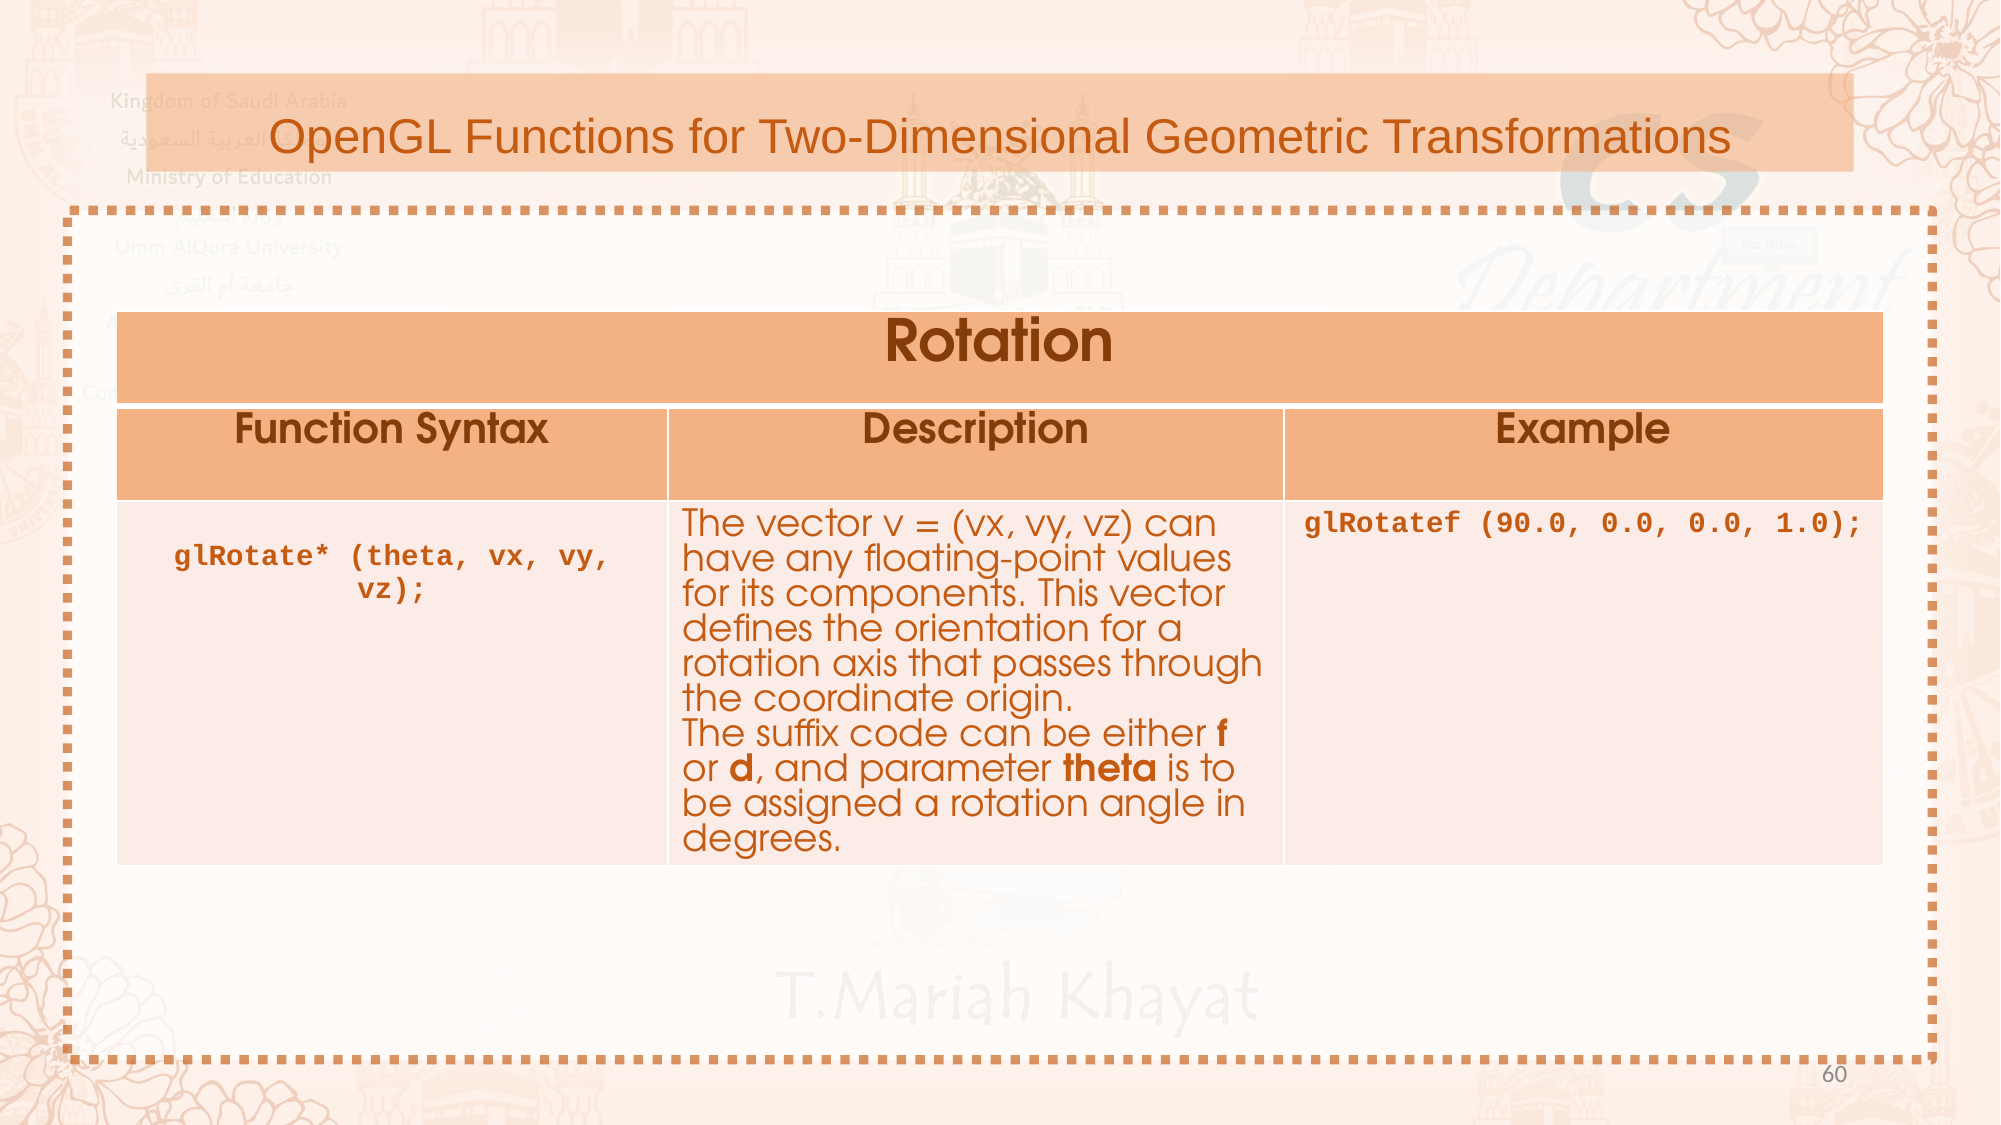

OpenGL Functions for Two-Dimensional Geometric Transformations

| Rotation |  |  |
| --- | --- | --- |
| Function Syntax | Description | Example |
| glRotate\* (theta, vx, vy, vz); | The vector v = (vx, vy, vz) can have any floating-point values for its components. This vector defines the orientation for a rotation axis that passes through the coordinate origin. The suffix code can be either f or d, and parameter theta is to be assigned a rotation angle in degrees. | glRotatef (90.0, 0.0, 0.0, 1.0); |
60